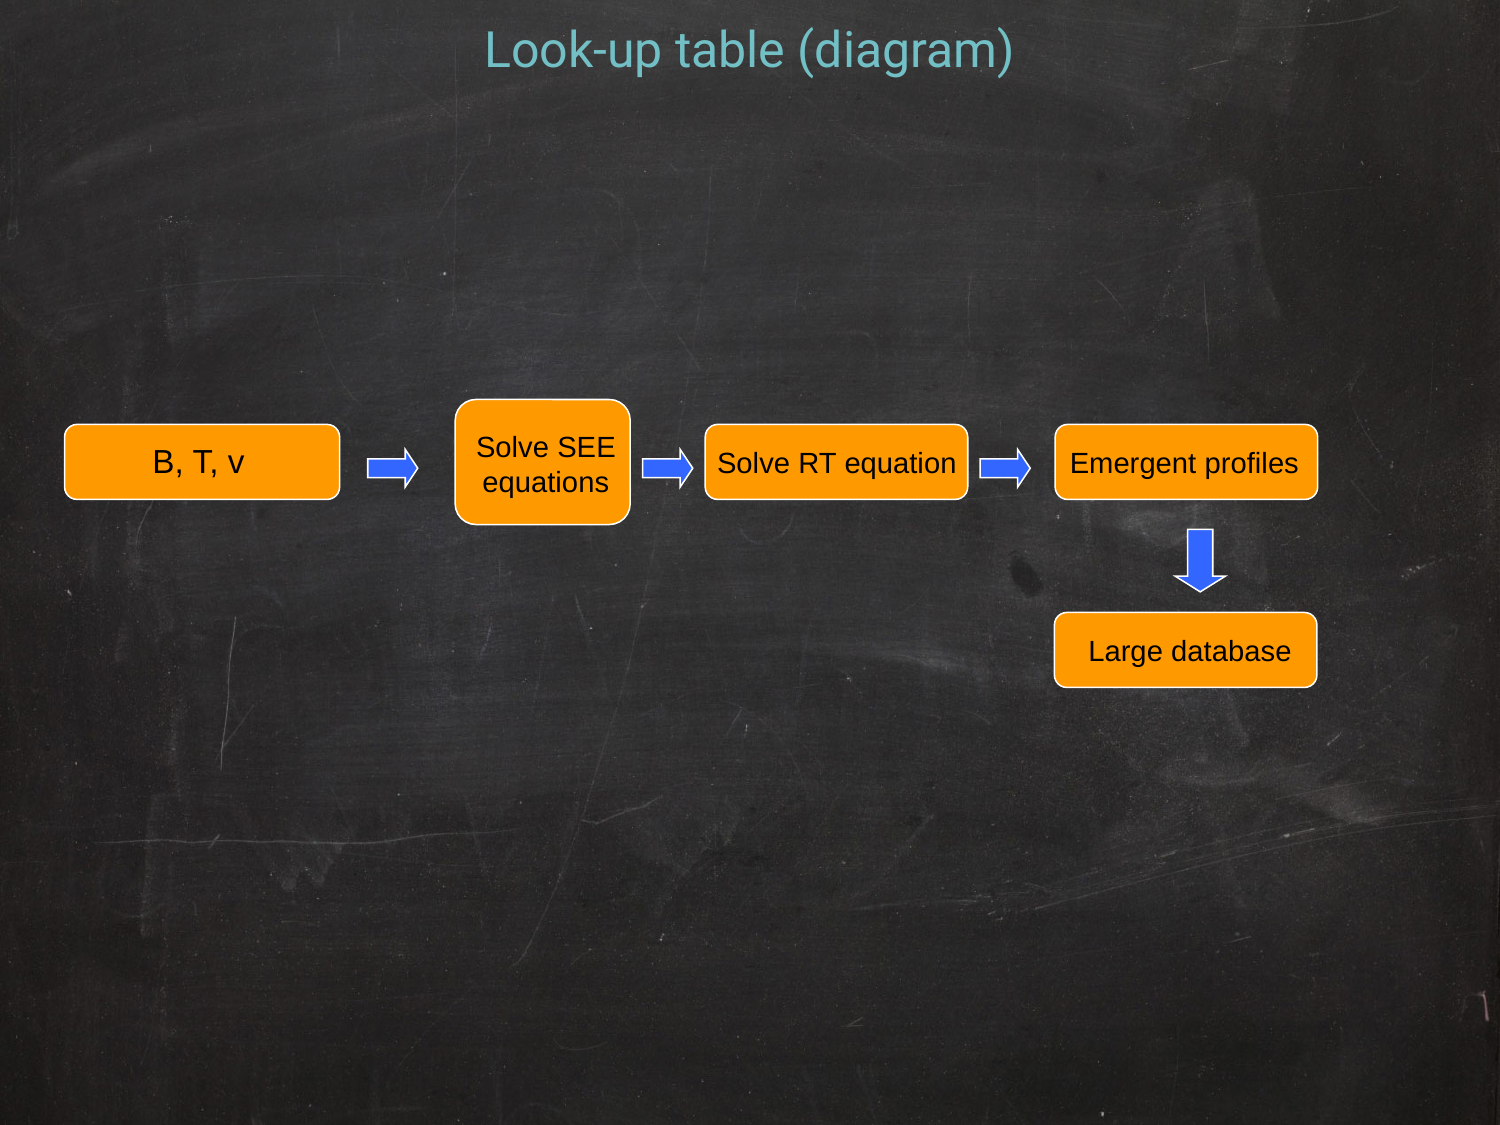

Look-up table (diagram)

Solve SEE
equations

Solve RT equation

Emergent profiles
B, T, v

Large database